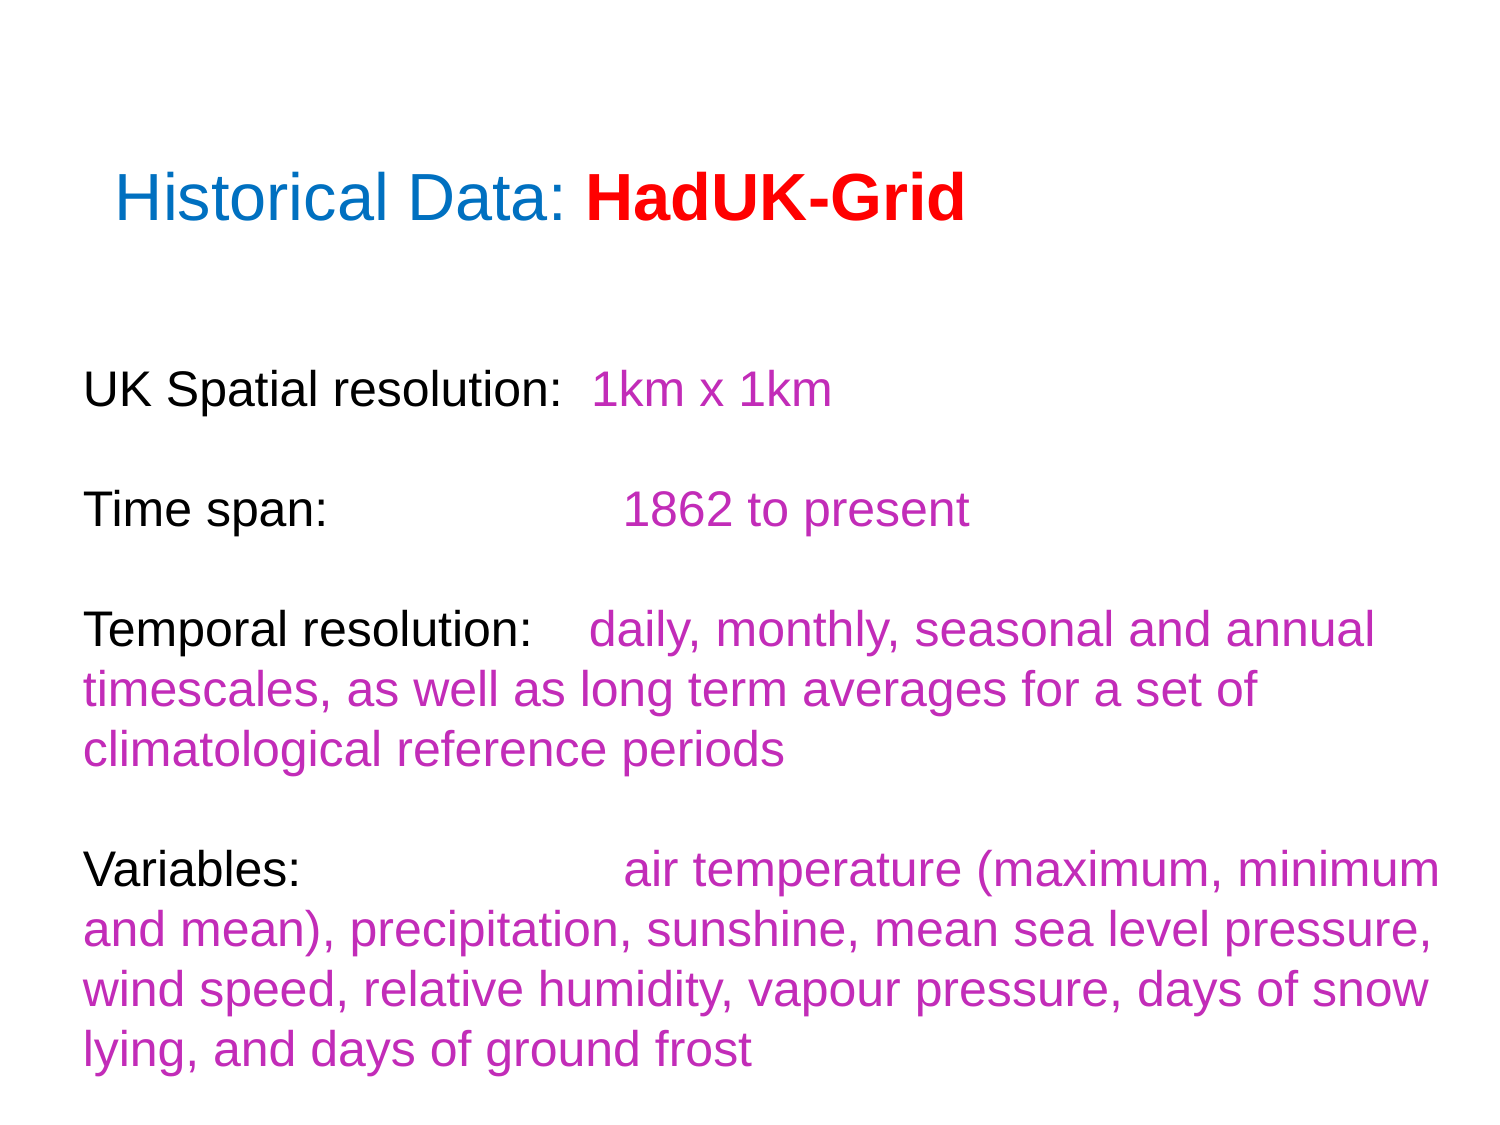

Historical Data: HadUK-Grid

UK Spatial resolution:  1km x 1km

Time span:                     1862 to present

Temporal resolution:    daily, monthly, seasonal and annual timescales, as well as long term averages for a set of climatological reference periods

Variables:                       air temperature (maximum, minimum and mean), precipitation, sunshine, mean sea level pressure, wind speed, relative humidity, vapour pressure, days of snow lying, and days of ground frost